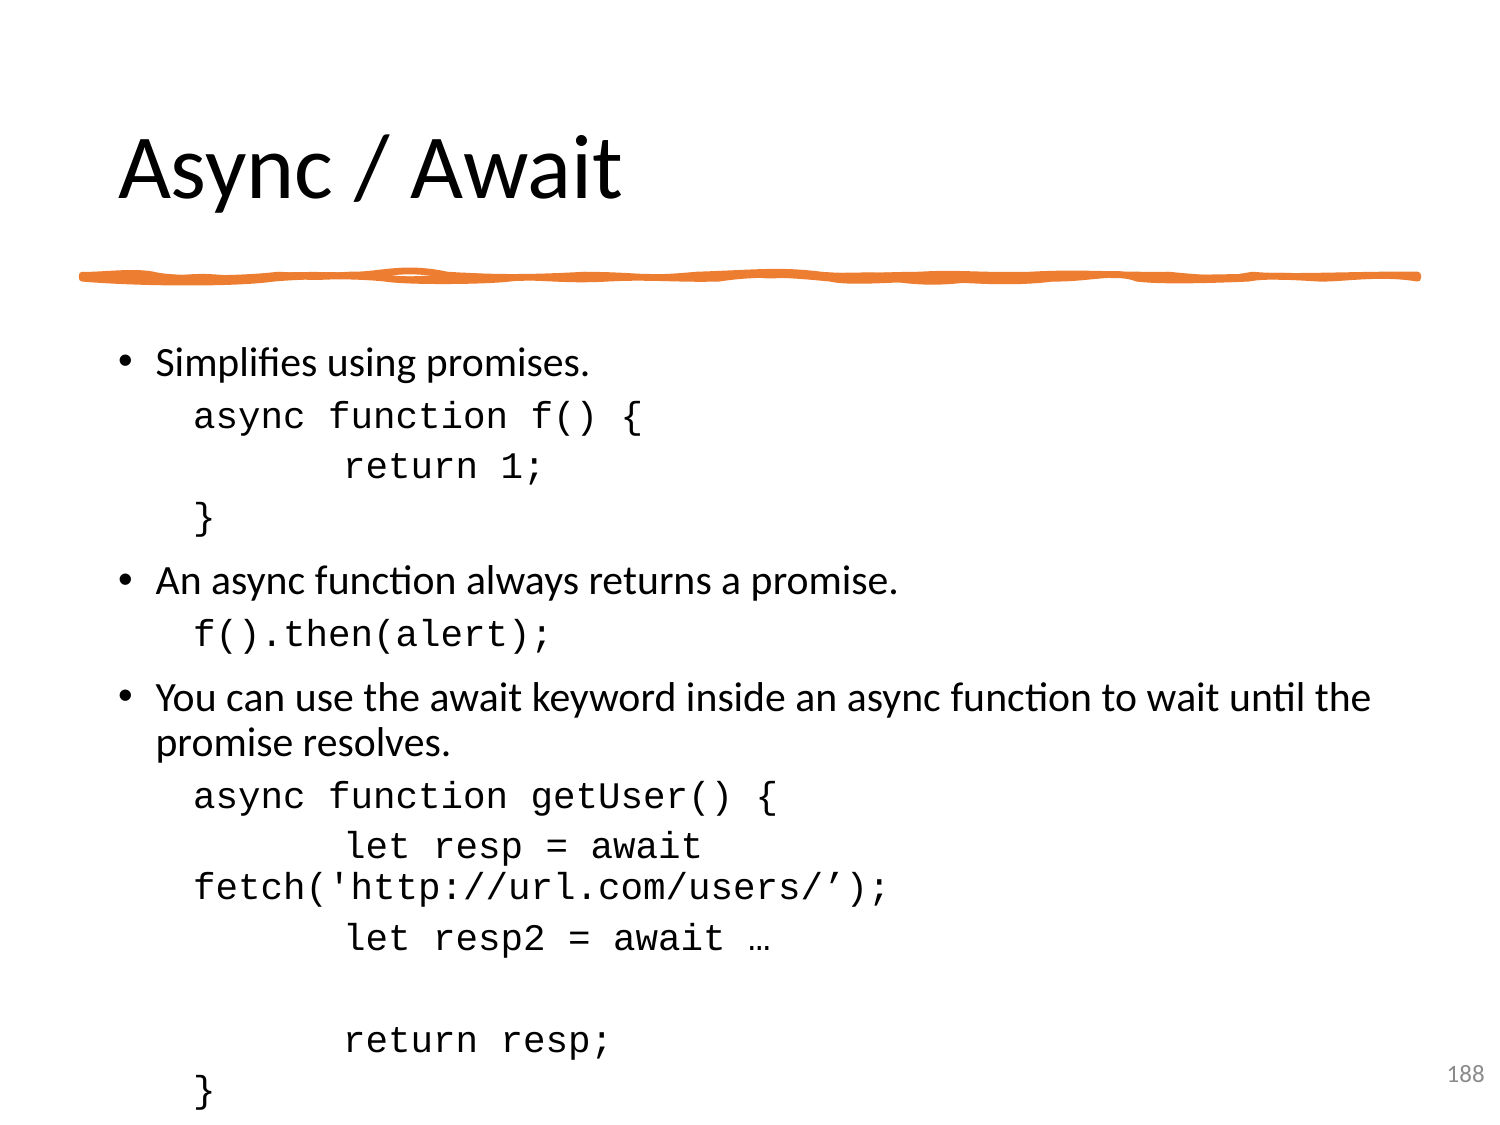

# Async / Await
Simplifies using promises.
async function f() {
	return 1;
}
An async function always returns a promise.
f().then(alert);
You can use the await keyword inside an async function to wait until the promise resolves.
async function getUser() {
	let resp = await fetch('http://url.com/users/’);
	let resp2 = await …

	return resp;
}

188